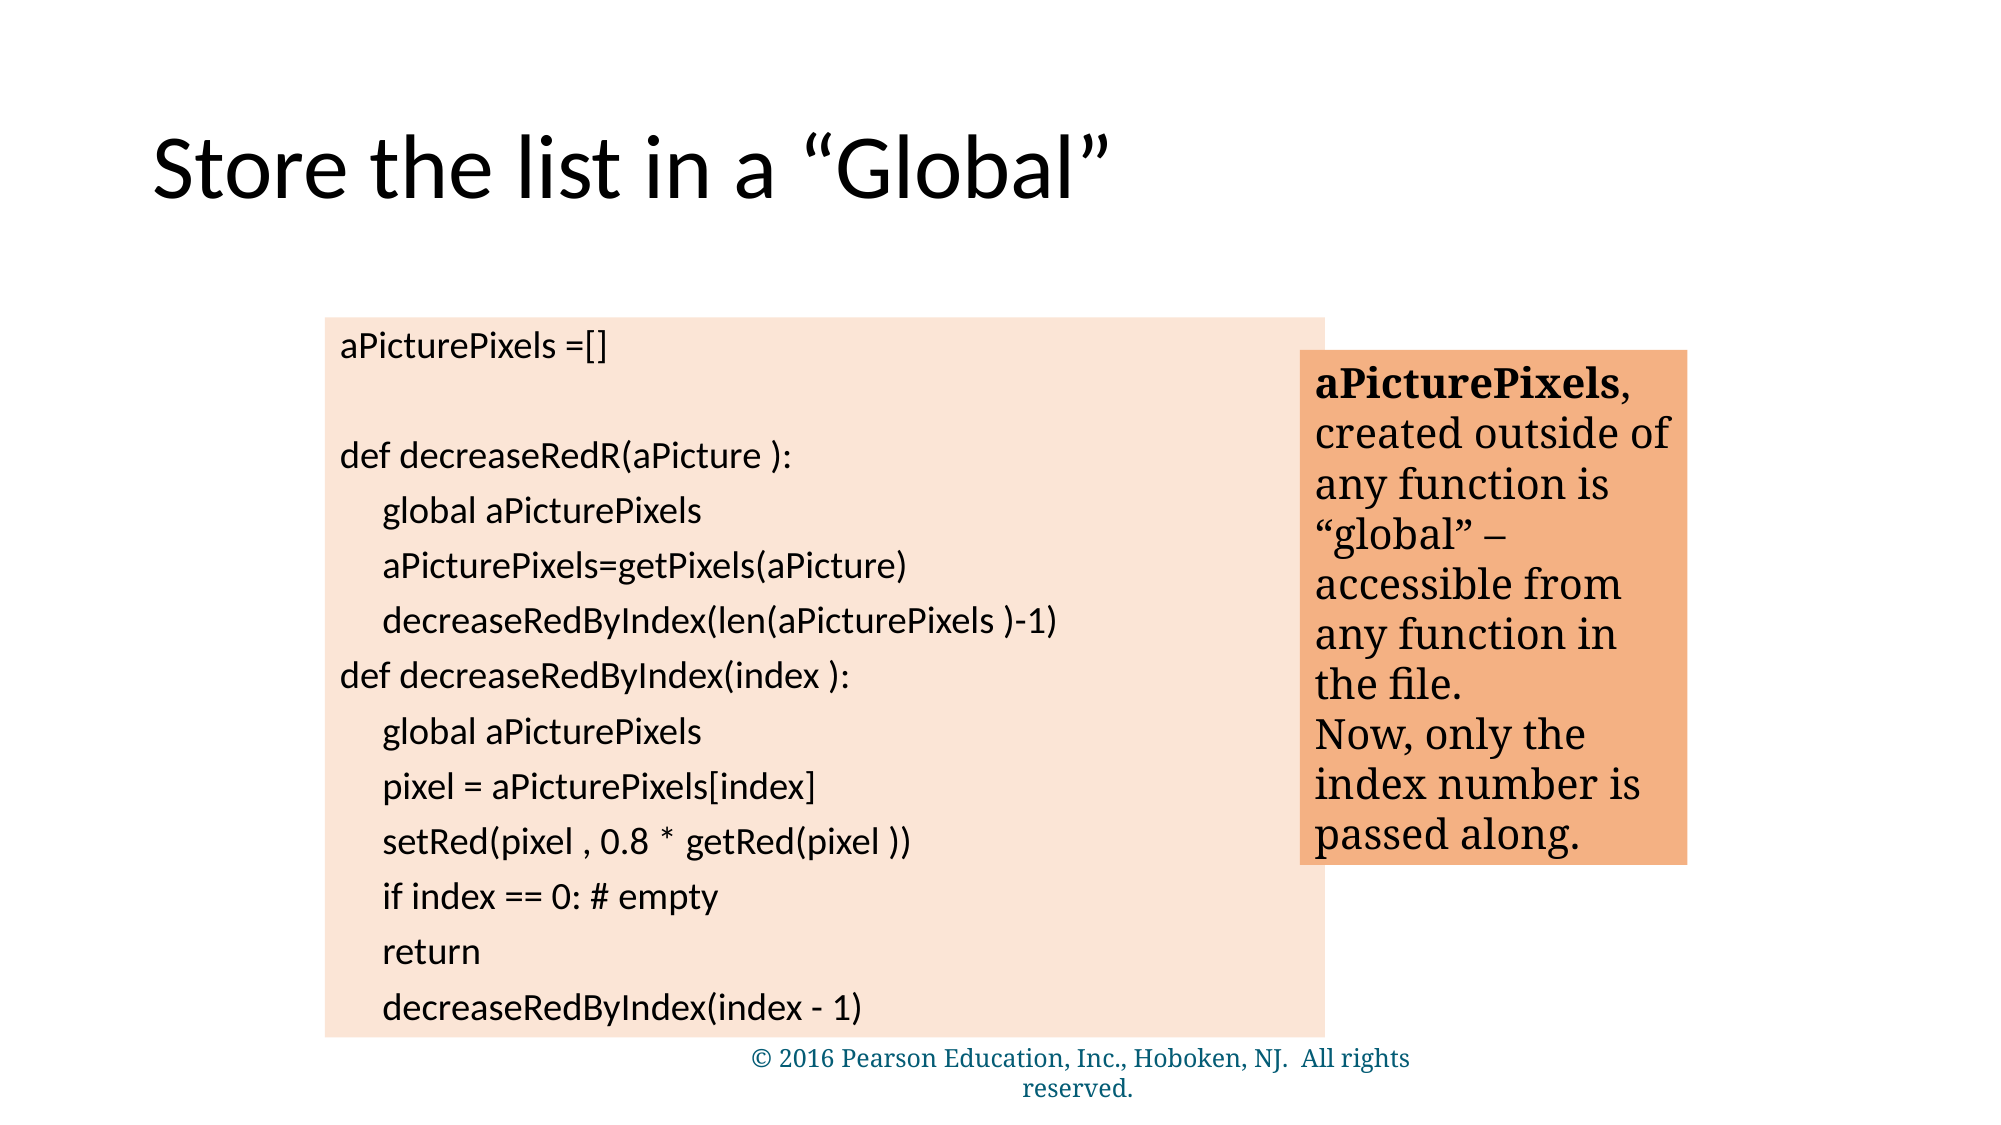

# Store the list in a “Global”
aPicturePixels =[]

def decreaseRedR(aPicture ):
	global aPicturePixels
	aPicturePixels=getPixels(aPicture)
	decreaseRedByIndex(len(aPicturePixels )-1)
def decreaseRedByIndex(index ):
	global aPicturePixels
	pixel = aPicturePixels[index]
	setRed(pixel , 0.8 * getRed(pixel ))
	if index == 0: # empty
		return
	decreaseRedByIndex(index - 1)
aPicturePixels, created outside of any function is “global” – accessible from any function in the file.
Now, only the index number is passed along.
© 2016 Pearson Education, Inc., Hoboken, NJ.  All rights reserved.